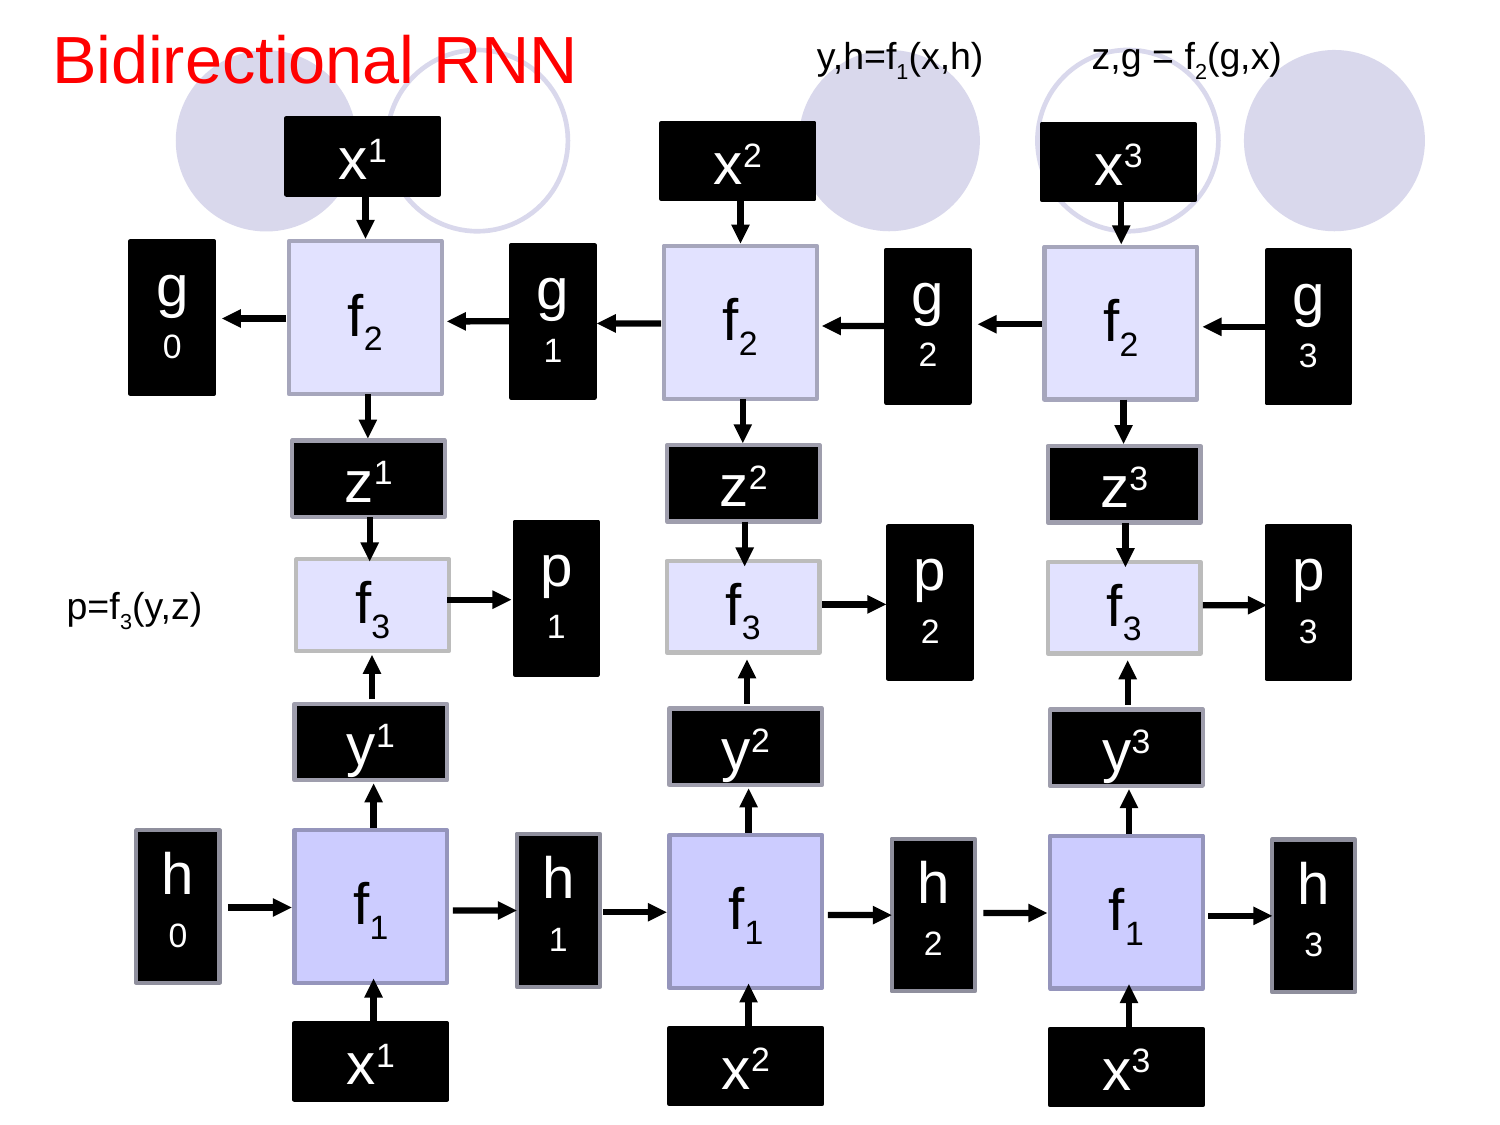

Bidirectional RNN
y,h=f1(x,h)
z,g = f2(g,x)
x1

x2

x3

g0

f2

g1

f2

f2

g2

g3

z1

z2

z3

p1

p2

p3

f3

f3

f3
p=f3(y,z)

y1

y2

y3

h0

f1

h1

f1

f1

h2

h3

x1

x2

x3